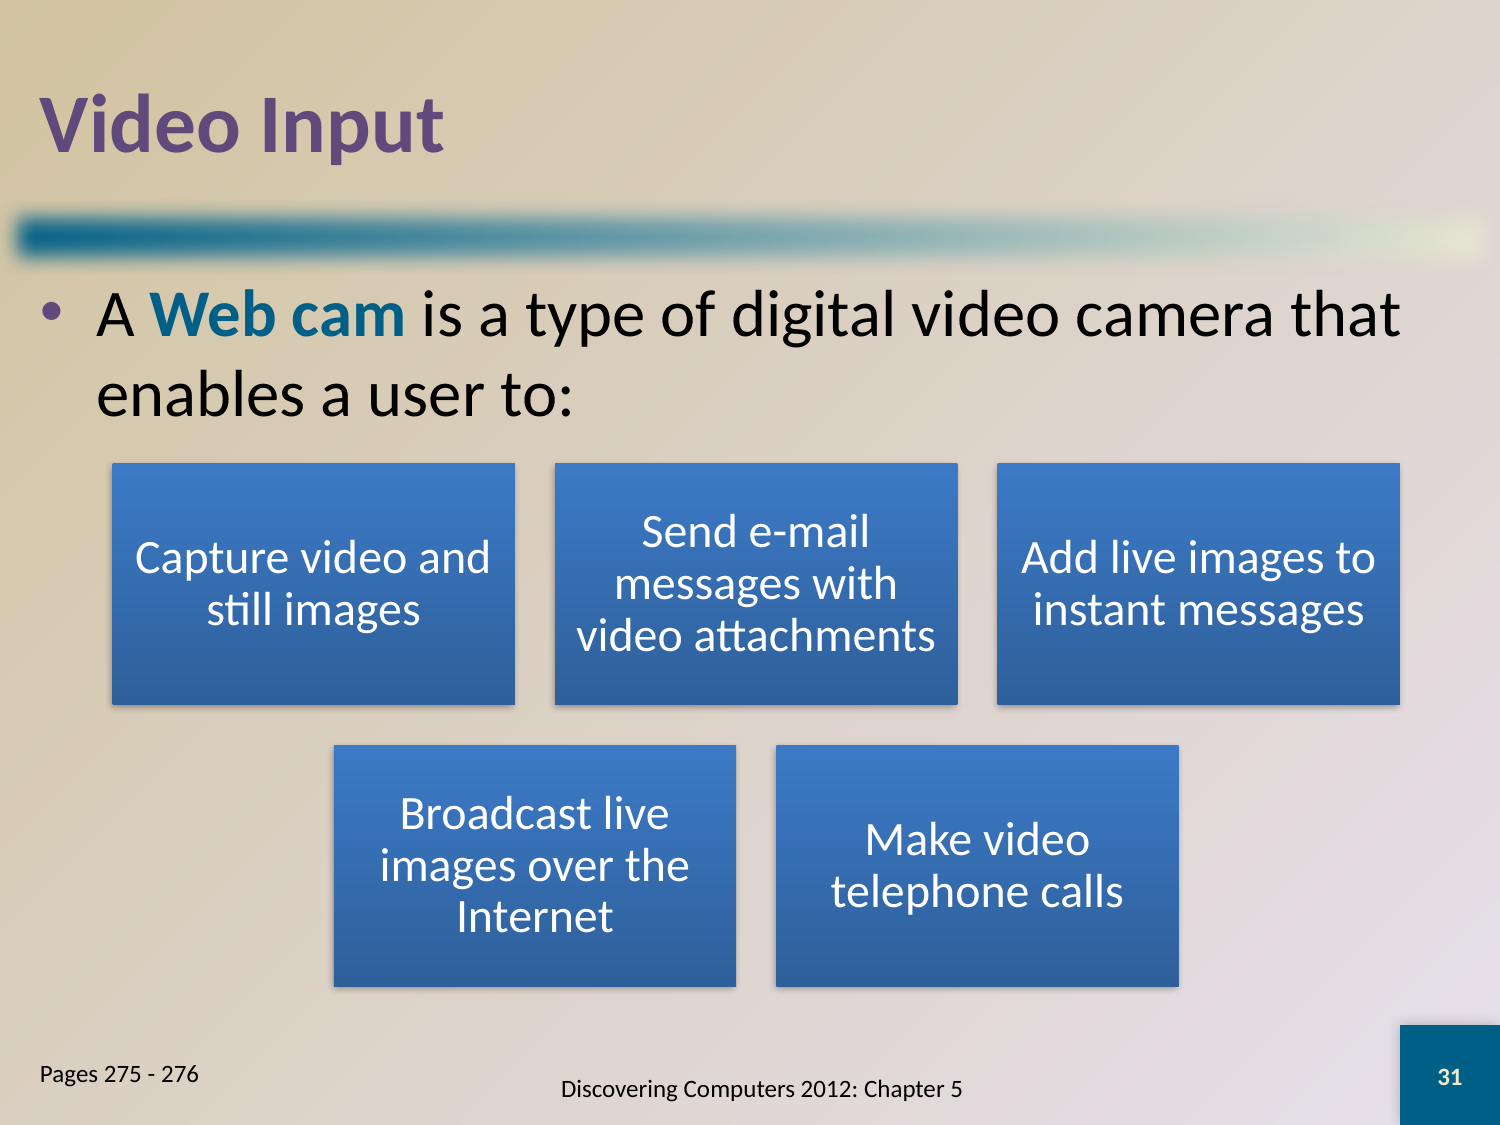

# Video Input
A Web cam is a type of digital video camera that enables a user to:
Capture video and still images
Send e-mail messages with video attachments
Add live images to instant messages
Broadcast live images over the Internet
Make video telephone calls
31
Pages 275 - 276
Discovering Computers 2012: Chapter 5